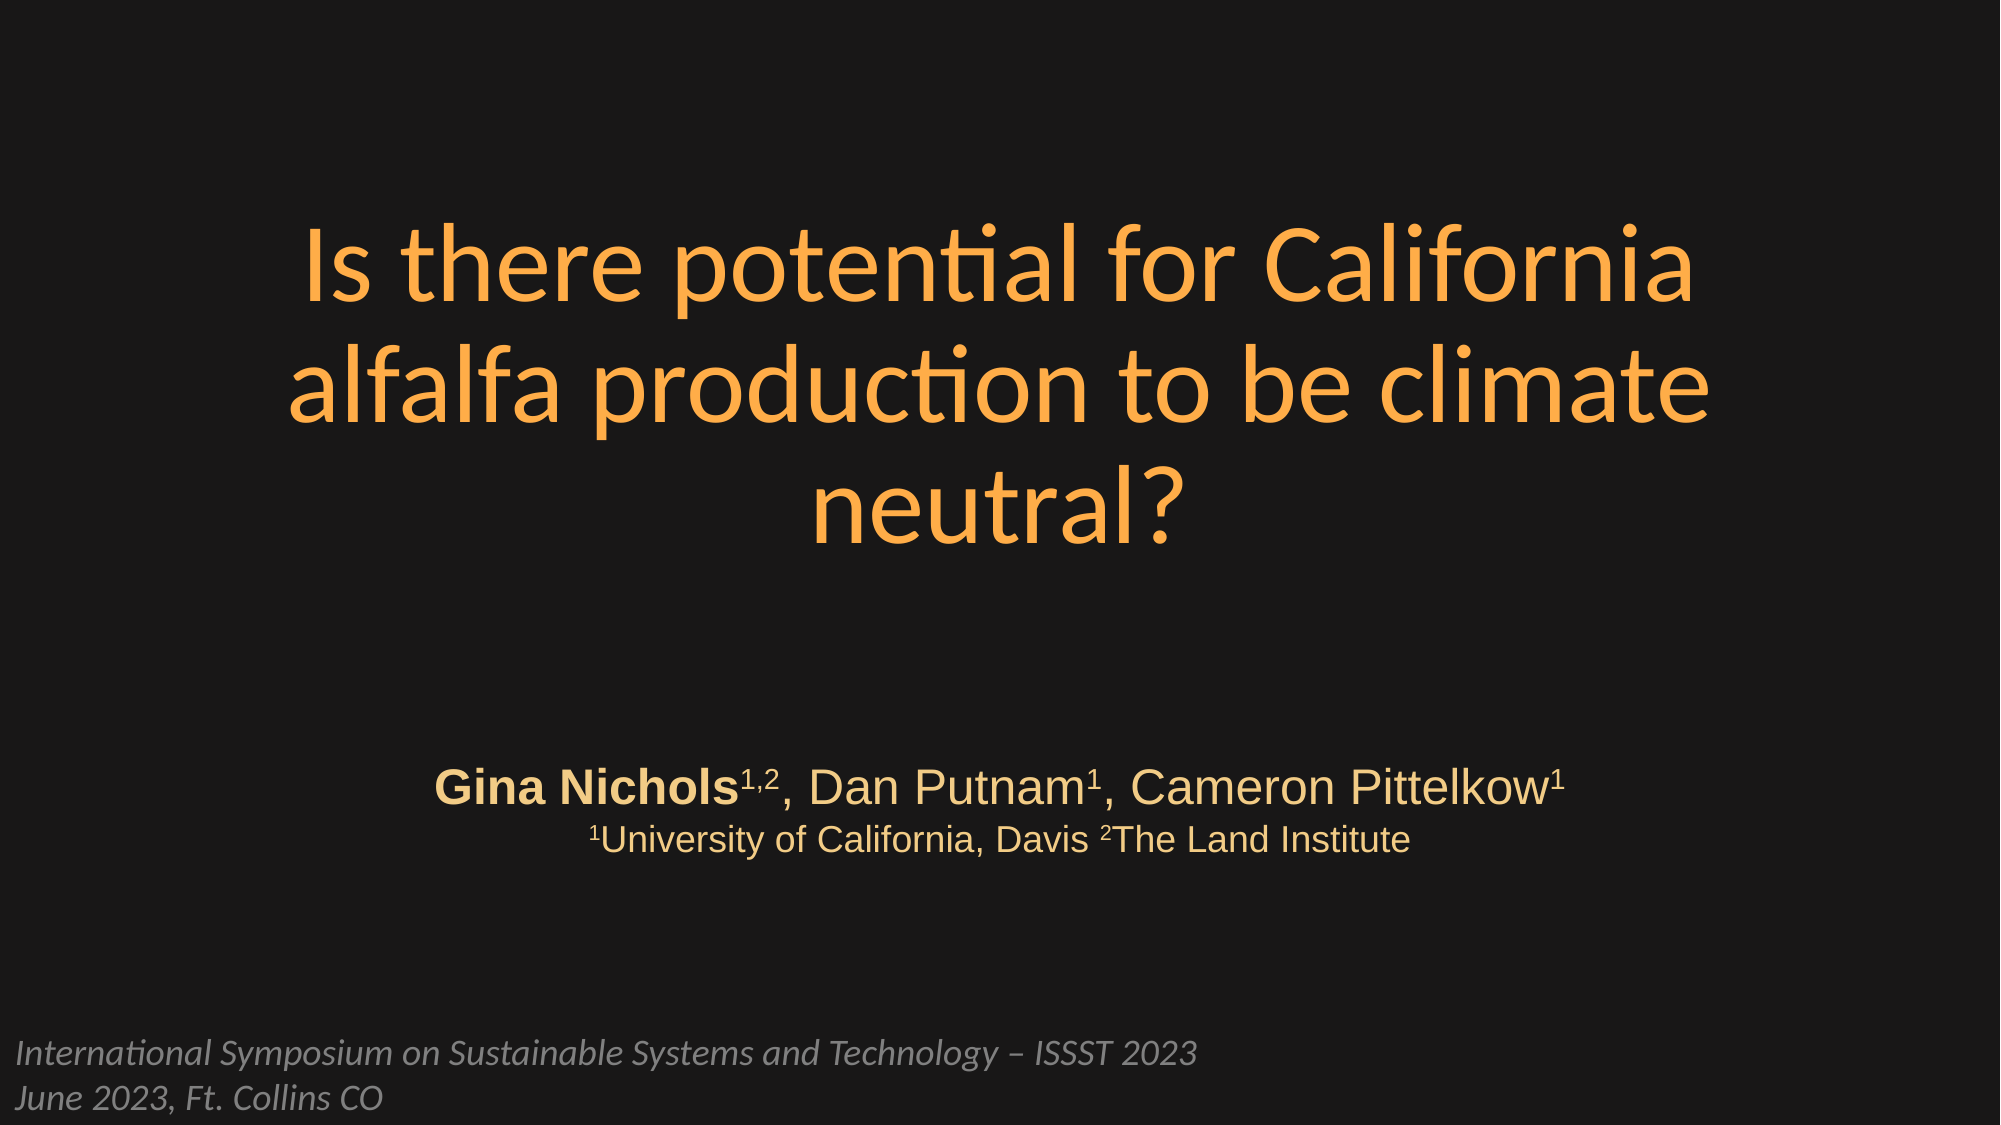

# Is there potential for California alfalfa production to be climate neutral?

Gina Nichols1,2, Dan Putnam1, Cameron Pittelkow1
1University of California, Davis 2The Land Institute

International Symposium on Sustainable Systems and Technology – ISSST 2023
June 2023, Ft. Collins CO